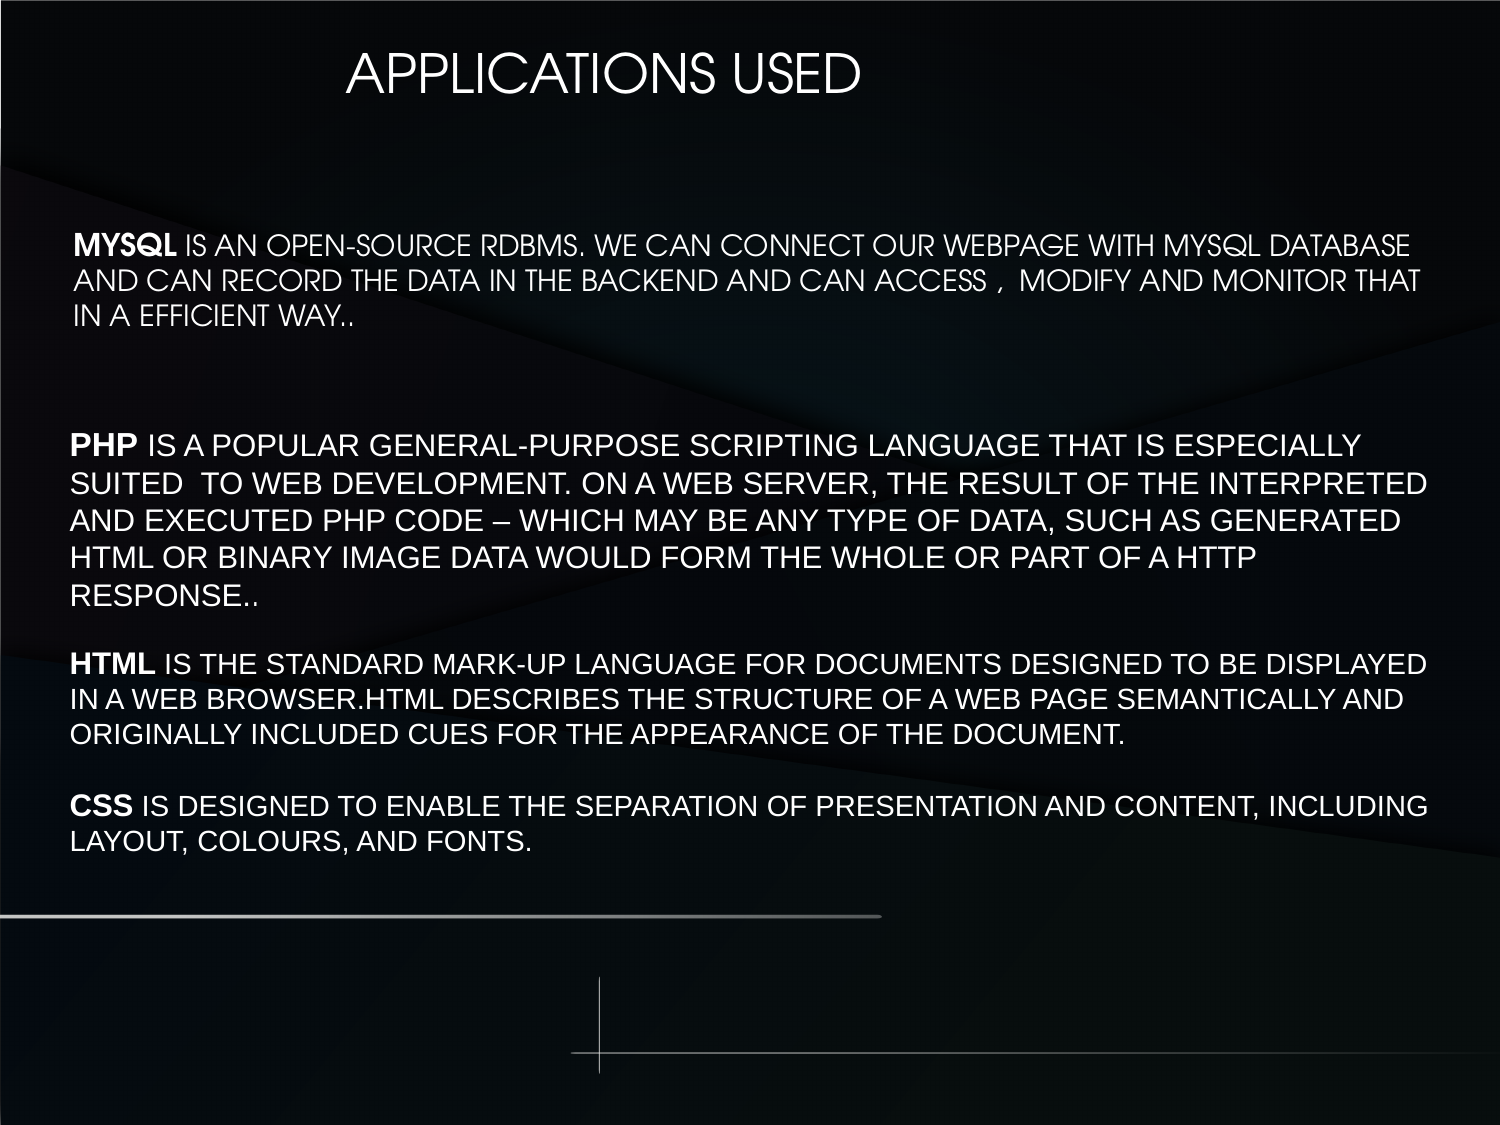

Applications used
MySQL is an open-source RDBMS. We can connect our webpage with MySQL database and can record the data in the backend and can access ,  modify and monitor that in a efficient way..

PHP is a popular general-purpose scripting language that is especially suited  to web development. On a web server, the result of the interpreted and executed PHP code – which may be any type of data, such as generated HTML or binary image data would form the whole or part of a HTTP response..

HTML is the standard mark-up language for documents designed to be displayed in a web browser.HTML describes the structure of a web page semantically and originally included cues for the appearance of the document.

CSS is designed to enable the separation of presentation and content, including layout, colours, and fonts.